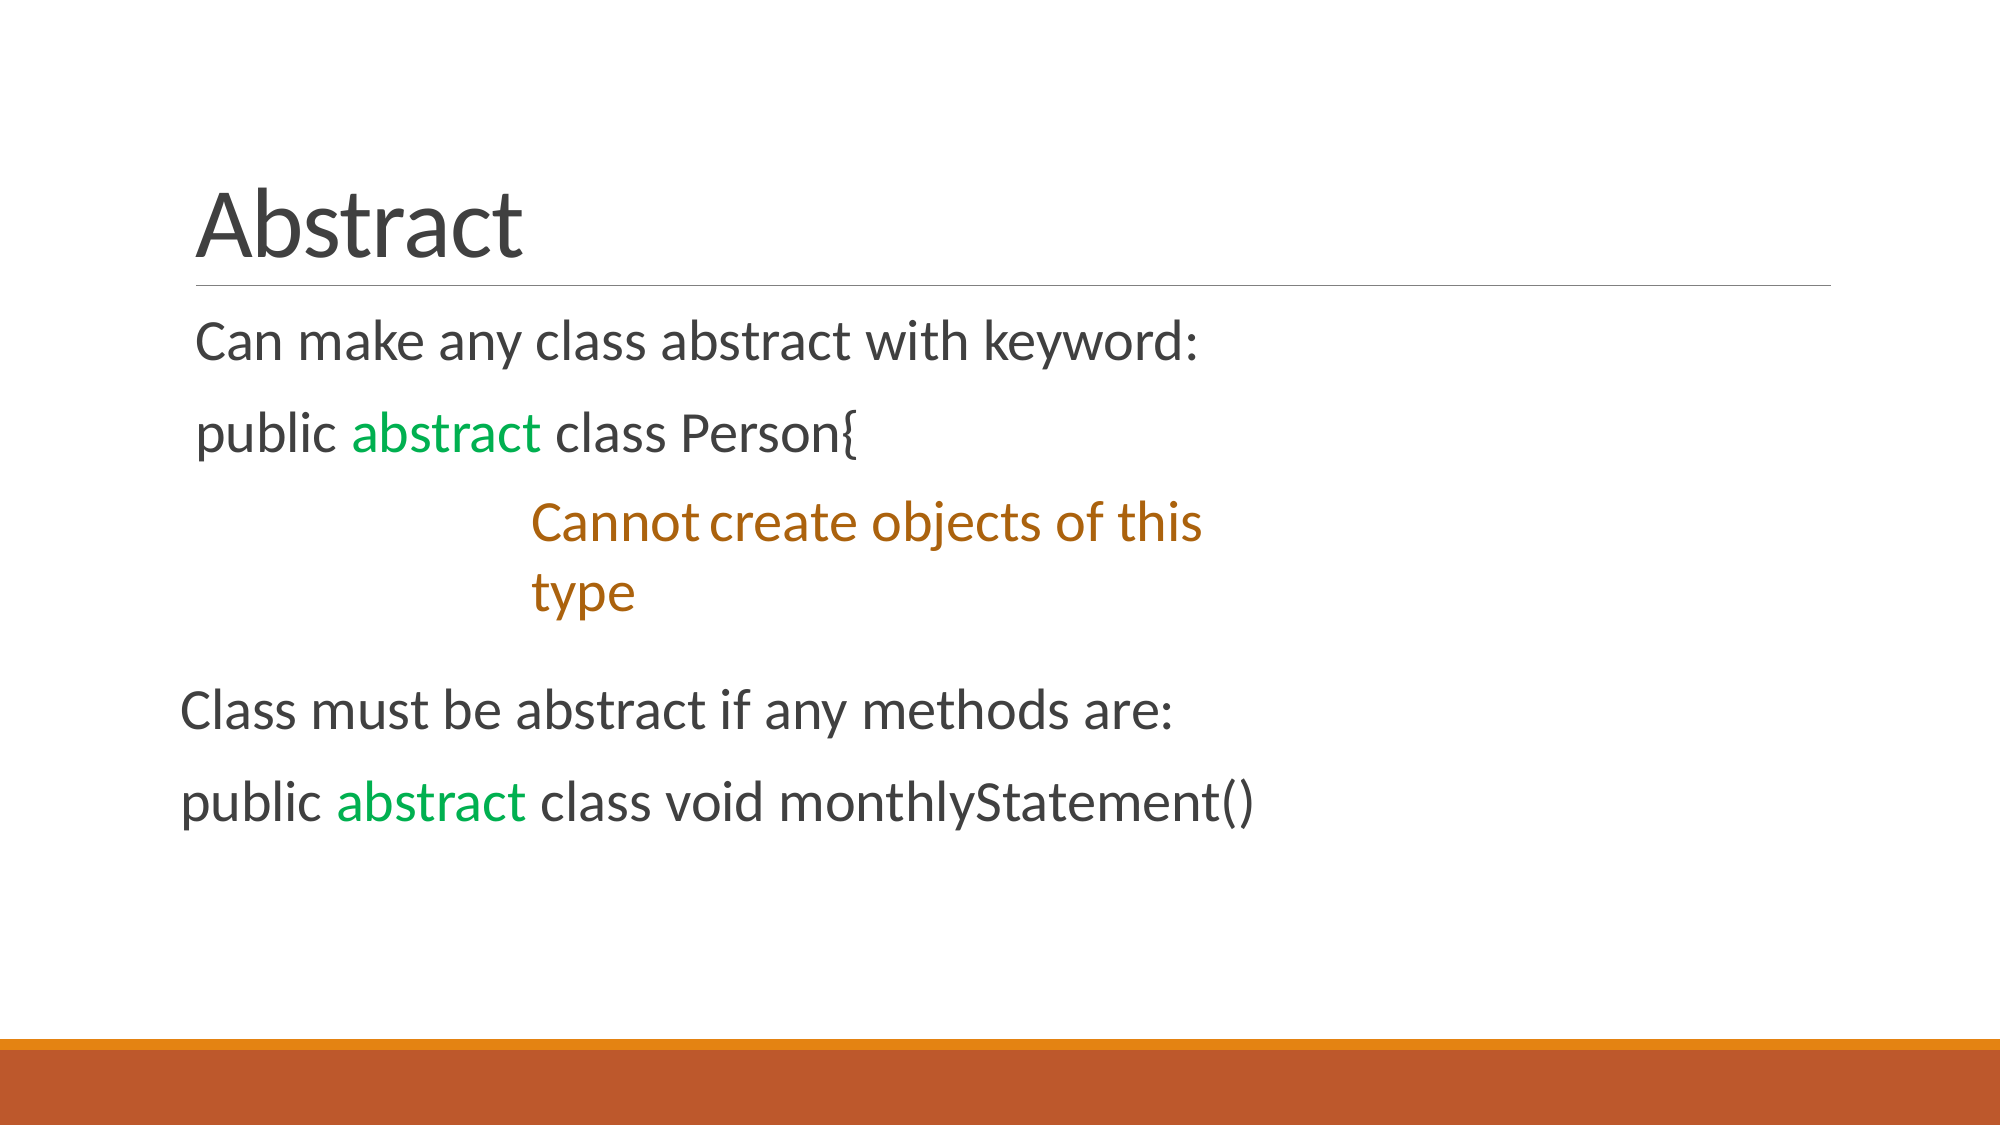

# Abstract
Can make any class abstract with keyword:
public abstract class Person{

Class must be abstract if any methods are:
public abstract class void monthlyStatement()

Cannot create objects of this type